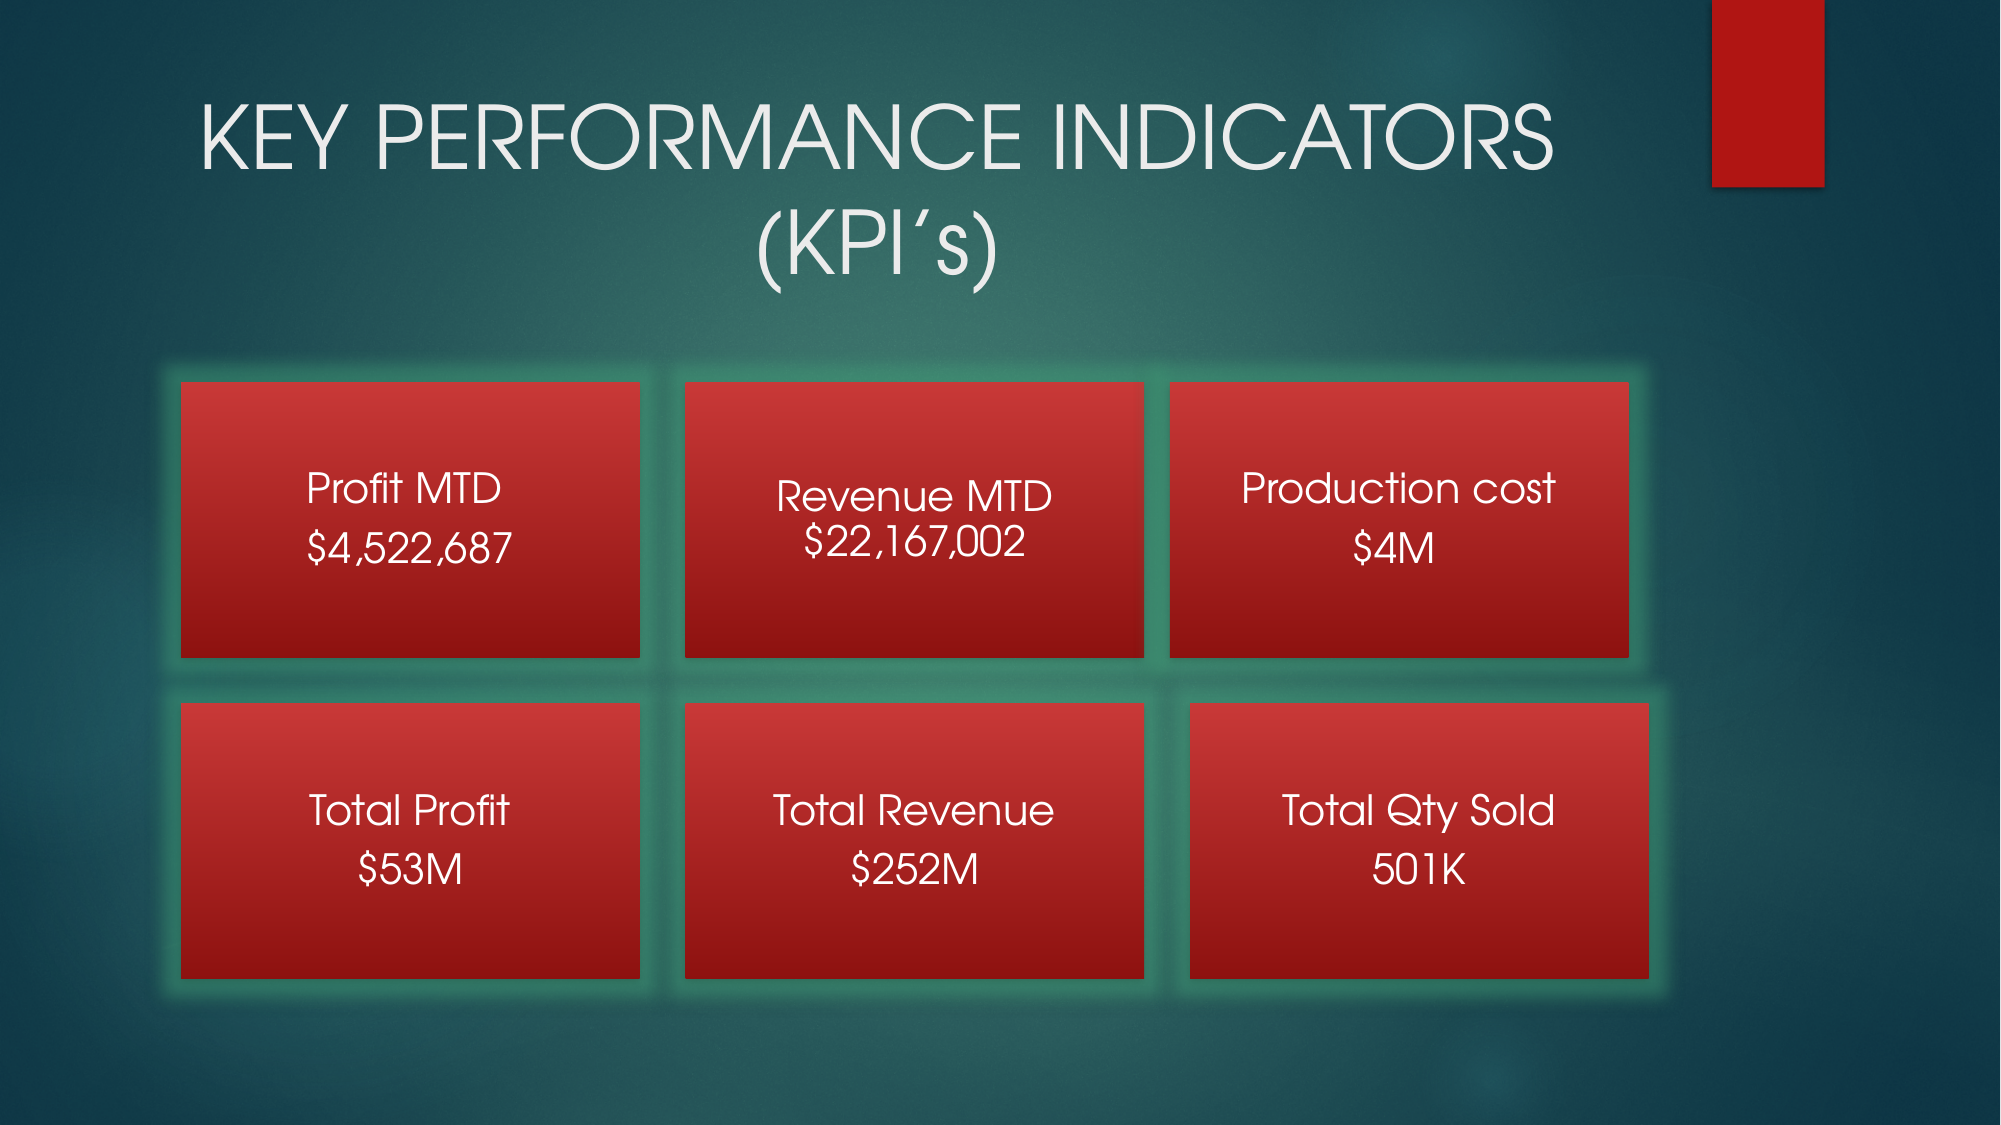

# KEY PERFORMANCE INDICATORS (KPI’s)
Profit MTD
$4,522,687
Revenue MTD $22,167,002
Production cost
$4M
Total Profit
$53M
Total Revenue
$252M
Total Qty Sold
501K